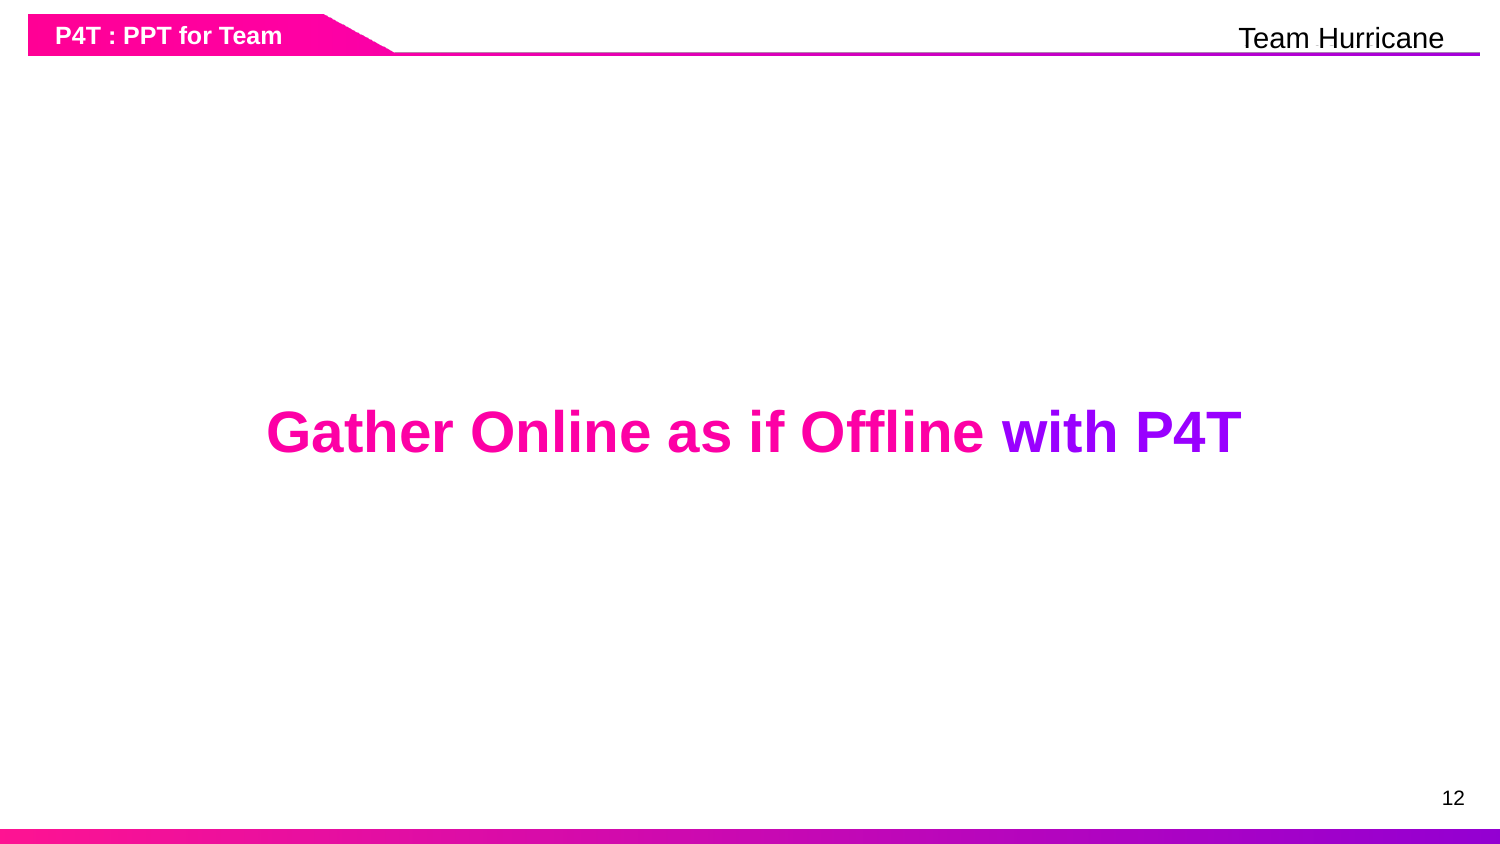

P4T : PPT for Team
Team Hurricane
# Gather Online as if Offline with P4T
12